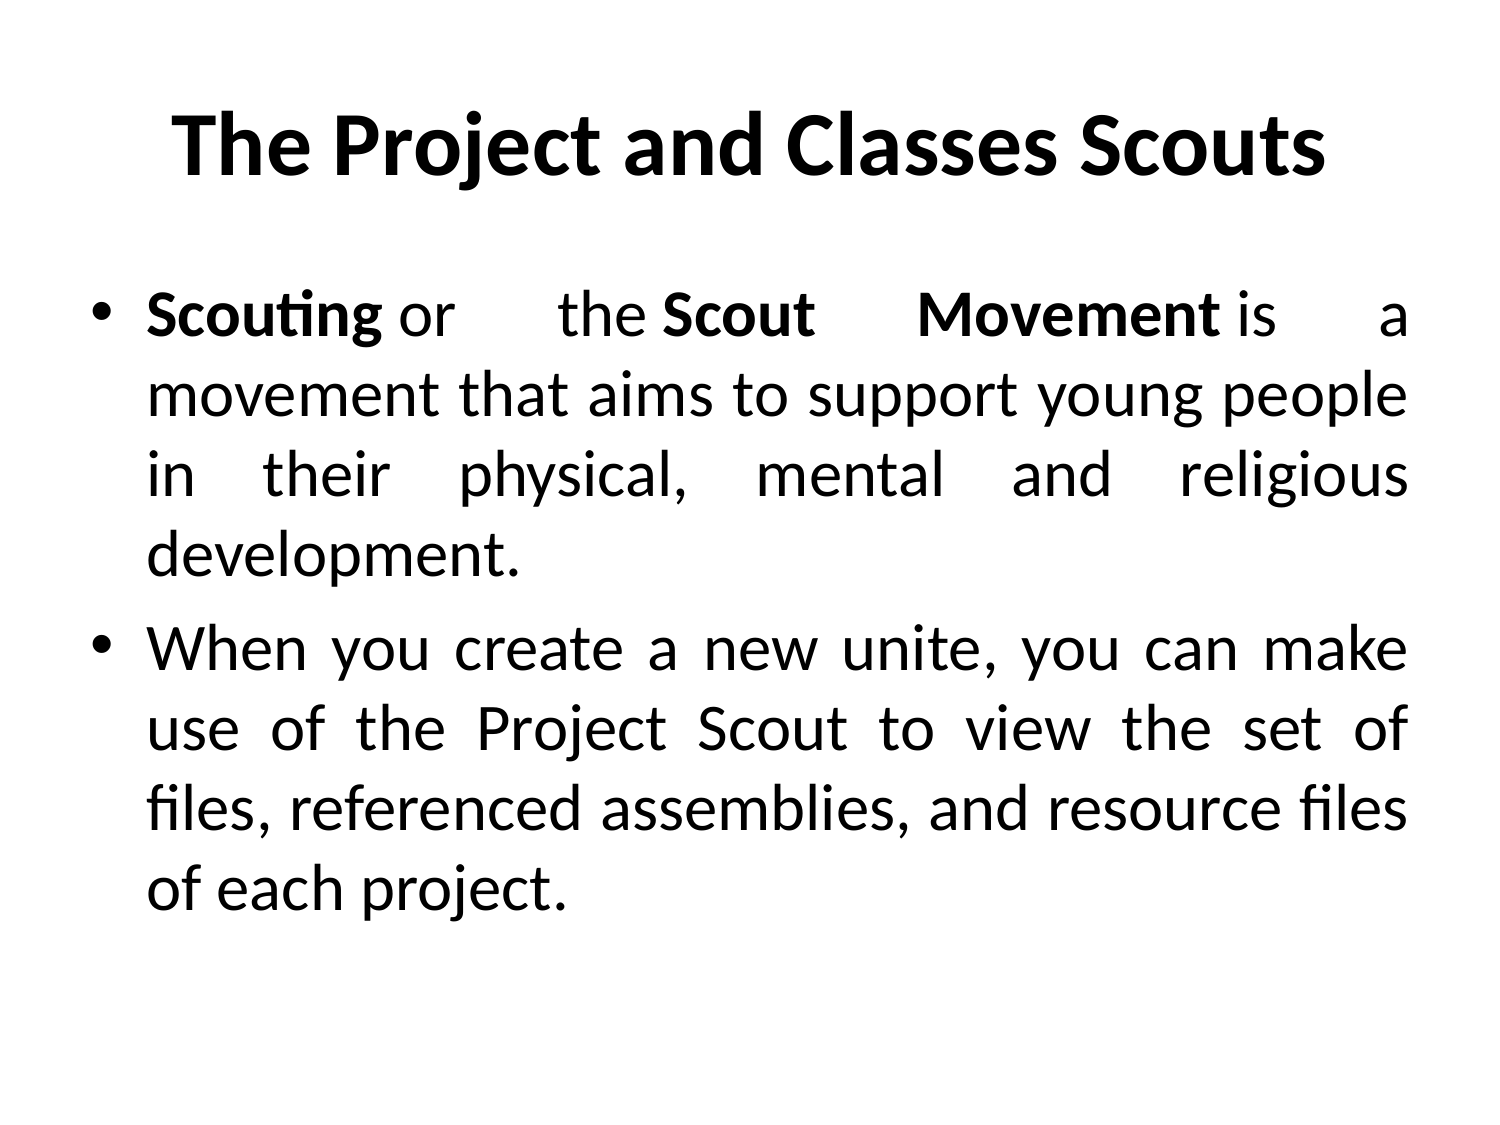

# The Project and Classes Scouts
Scouting or the Scout Movement is a movement that aims to support young people in their physical, mental and religious development.
When you create a new unite, you can make use of the Project Scout to view the set of files, referenced assemblies, and resource files of each project.